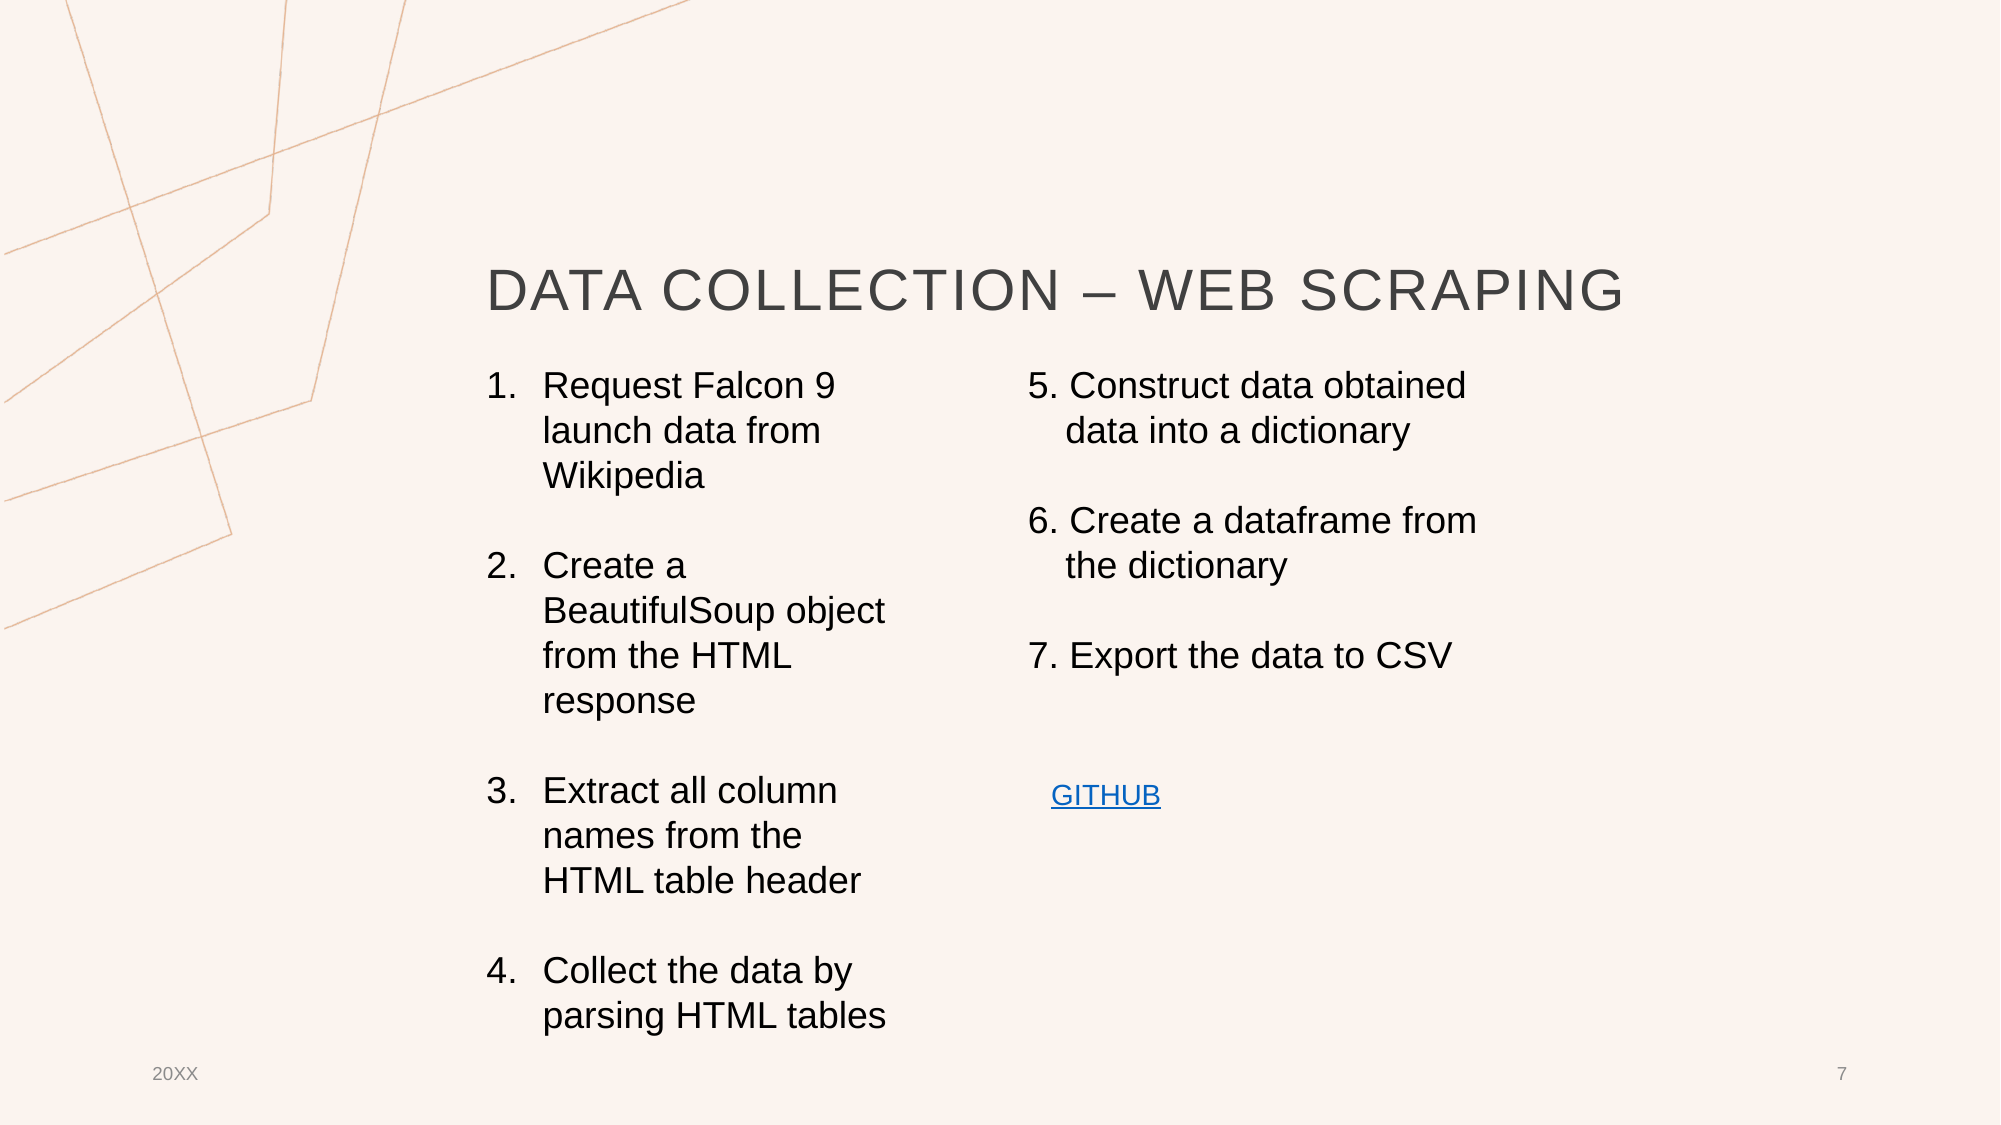

# Data Collection – Web scraping
Request Falcon 9 launch data from Wikipedia
Create a BeautifulSoup object from the HTML response

Extract all column names from the HTML table header

Collect the data by parsing HTML tables
5. Construct data obtained  data into a dictionary

6. Create a dataframe from  the dictionary

7. Export the data to CSV
GITHUB
20XX
7